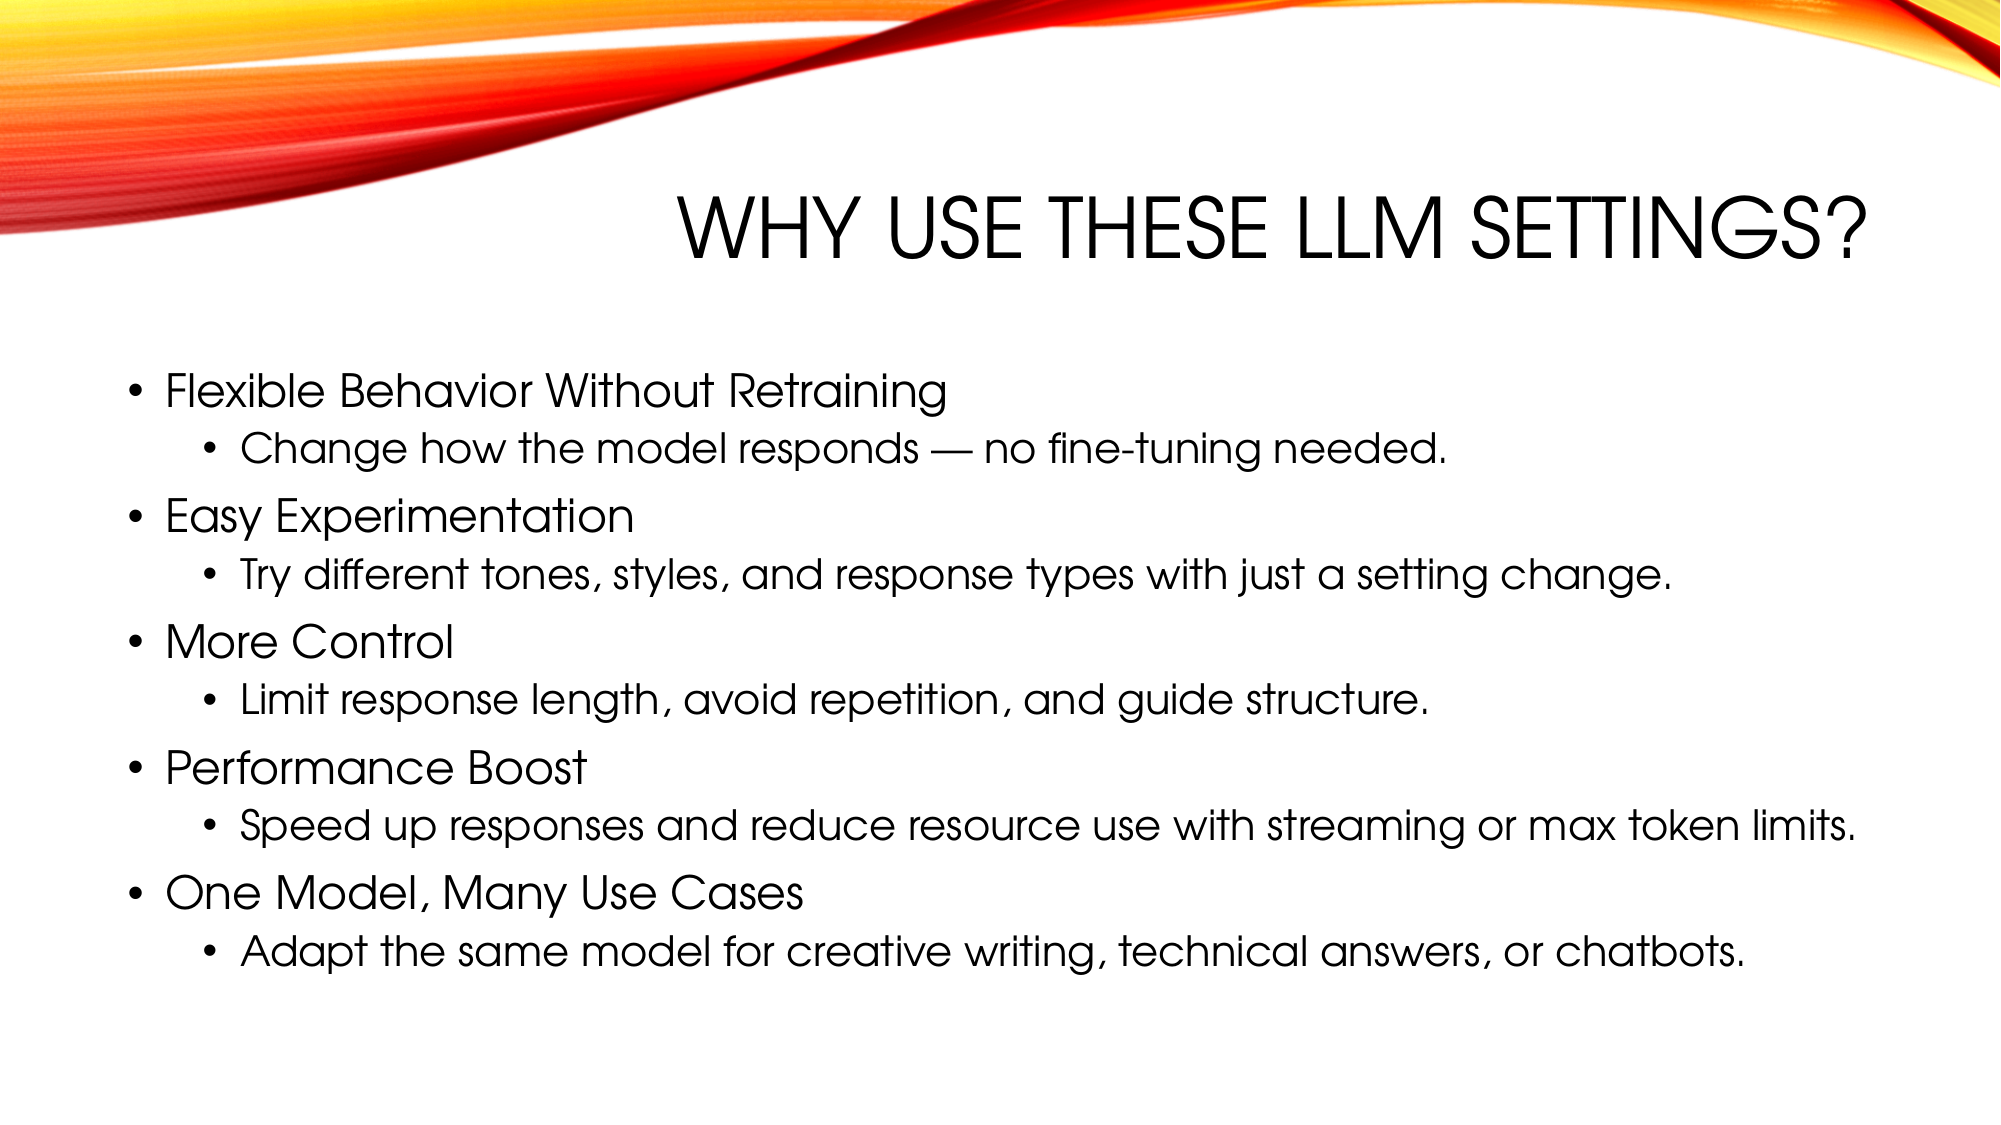

# Why Use THESE LLM Settings?
Flexible Behavior Without Retraining
Change how the model responds — no fine-tuning needed.
Easy Experimentation
Try different tones, styles, and response types with just a setting change.
More Control
Limit response length, avoid repetition, and guide structure.
Performance Boost
Speed up responses and reduce resource use with streaming or max token limits.
One Model, Many Use Cases
Adapt the same model for creative writing, technical answers, or chatbots.